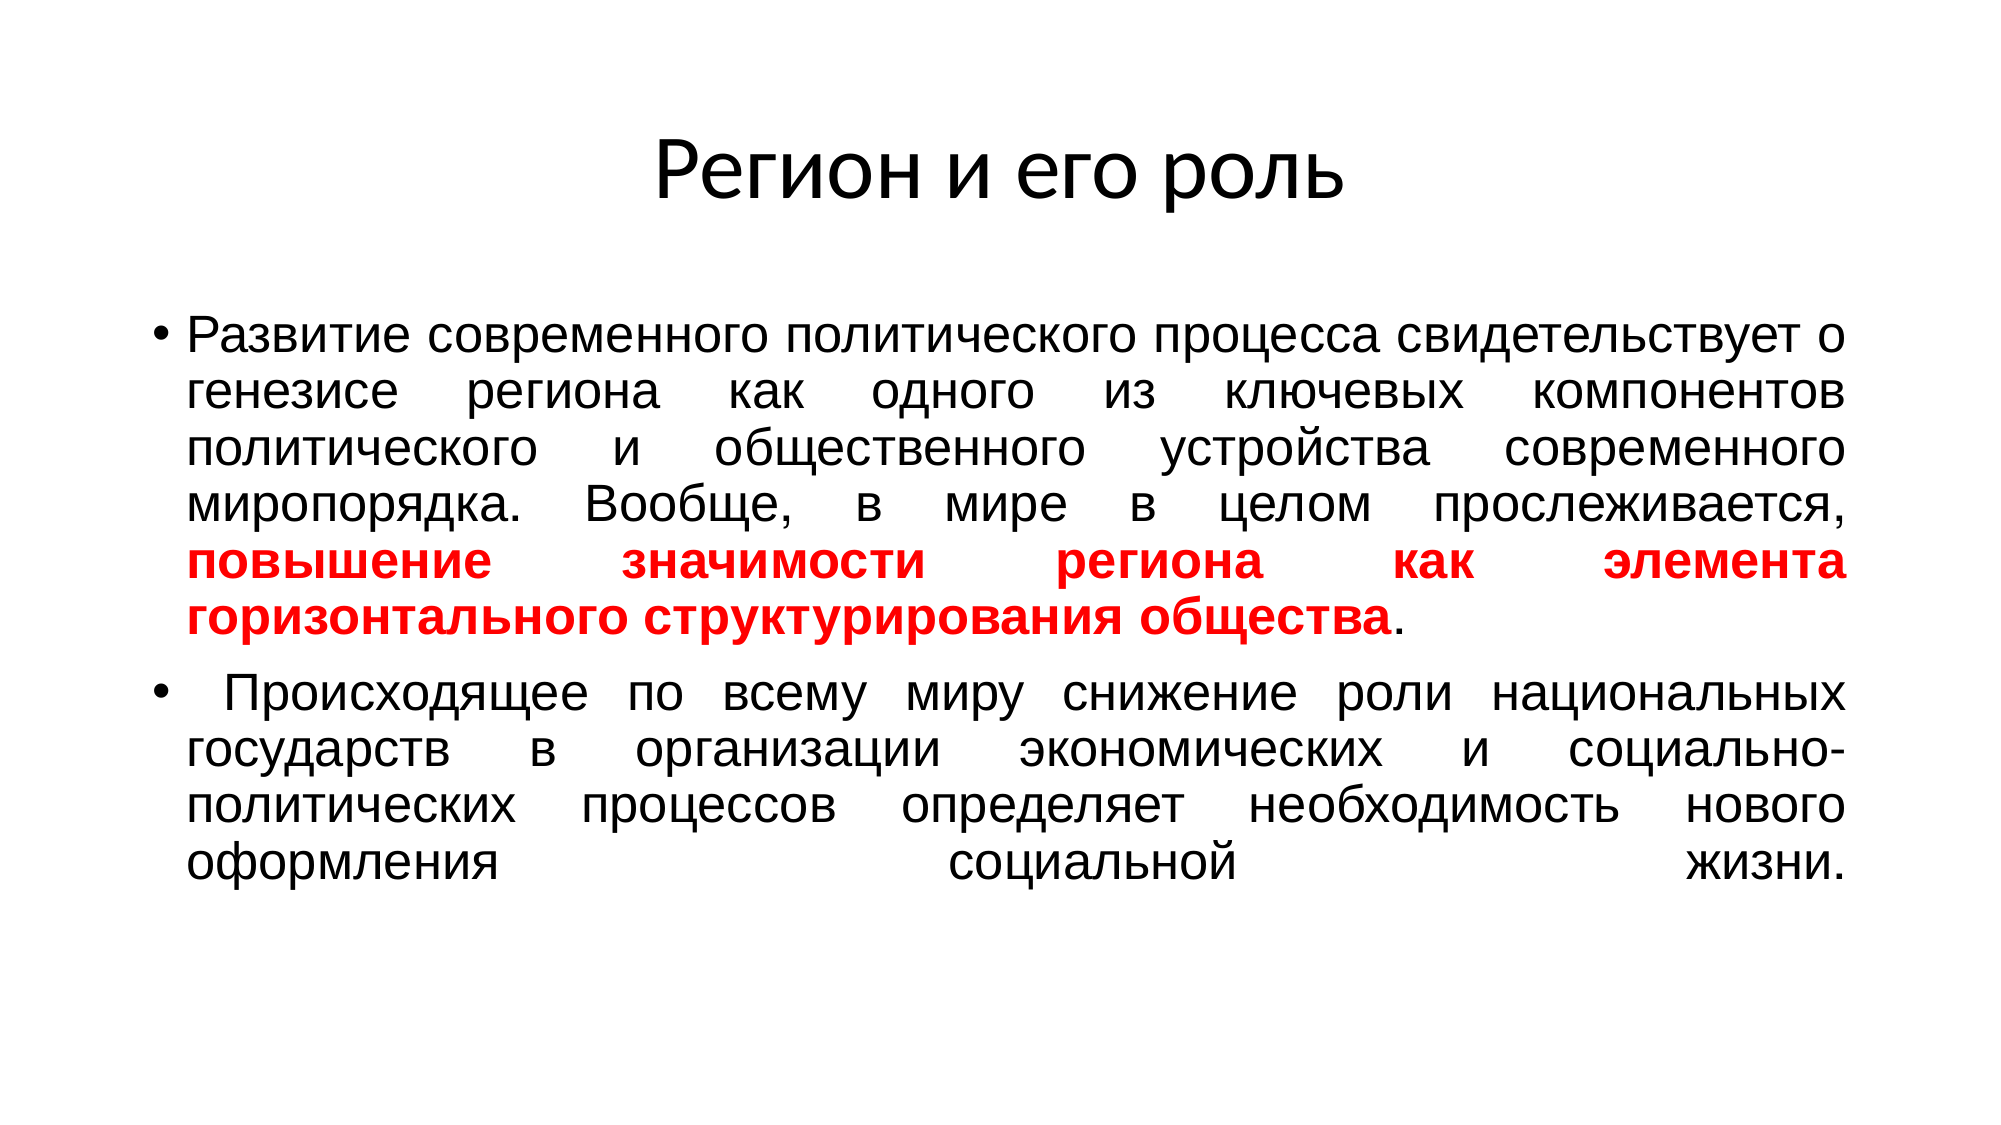

# Регион и его роль
Развитие современного политического процесса свидетельствует о генезисе региона как одного из ключевых компонентов политического и общественного устройства современного миропорядка. Вообще, в мире в целом прослеживается, повышение значимости региона как элемента горизонтального структурирования общества.
 Происходящее по всему миру снижение роли национальных государств в организации экономических и социально-политических процессов определяет необходимость нового оформления социальной жизни.